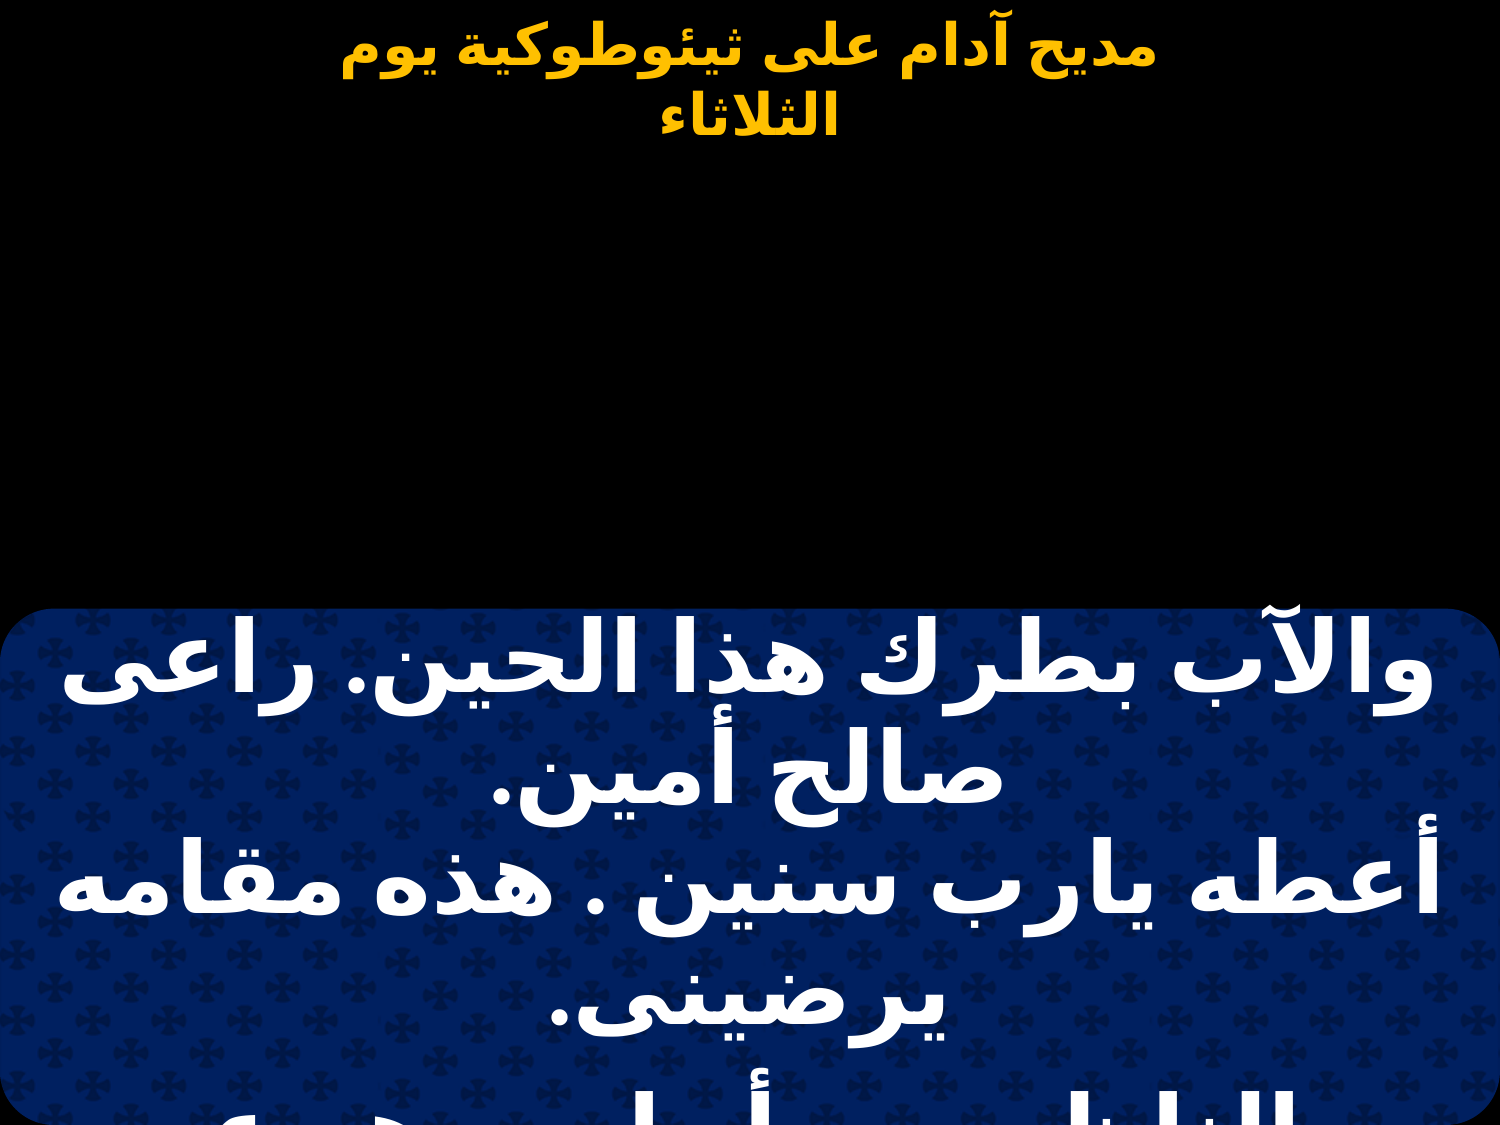

#
| والآب بطرك هذا الحين. راعى صالح أمين. أعطه يارب سنين . هذه مقامه يرضينى. |
| --- |
|  |
| و الناظم من أبيار. و هو عبد الحضار. جئت طائع مختار. لأجل طيبة عيونى. |